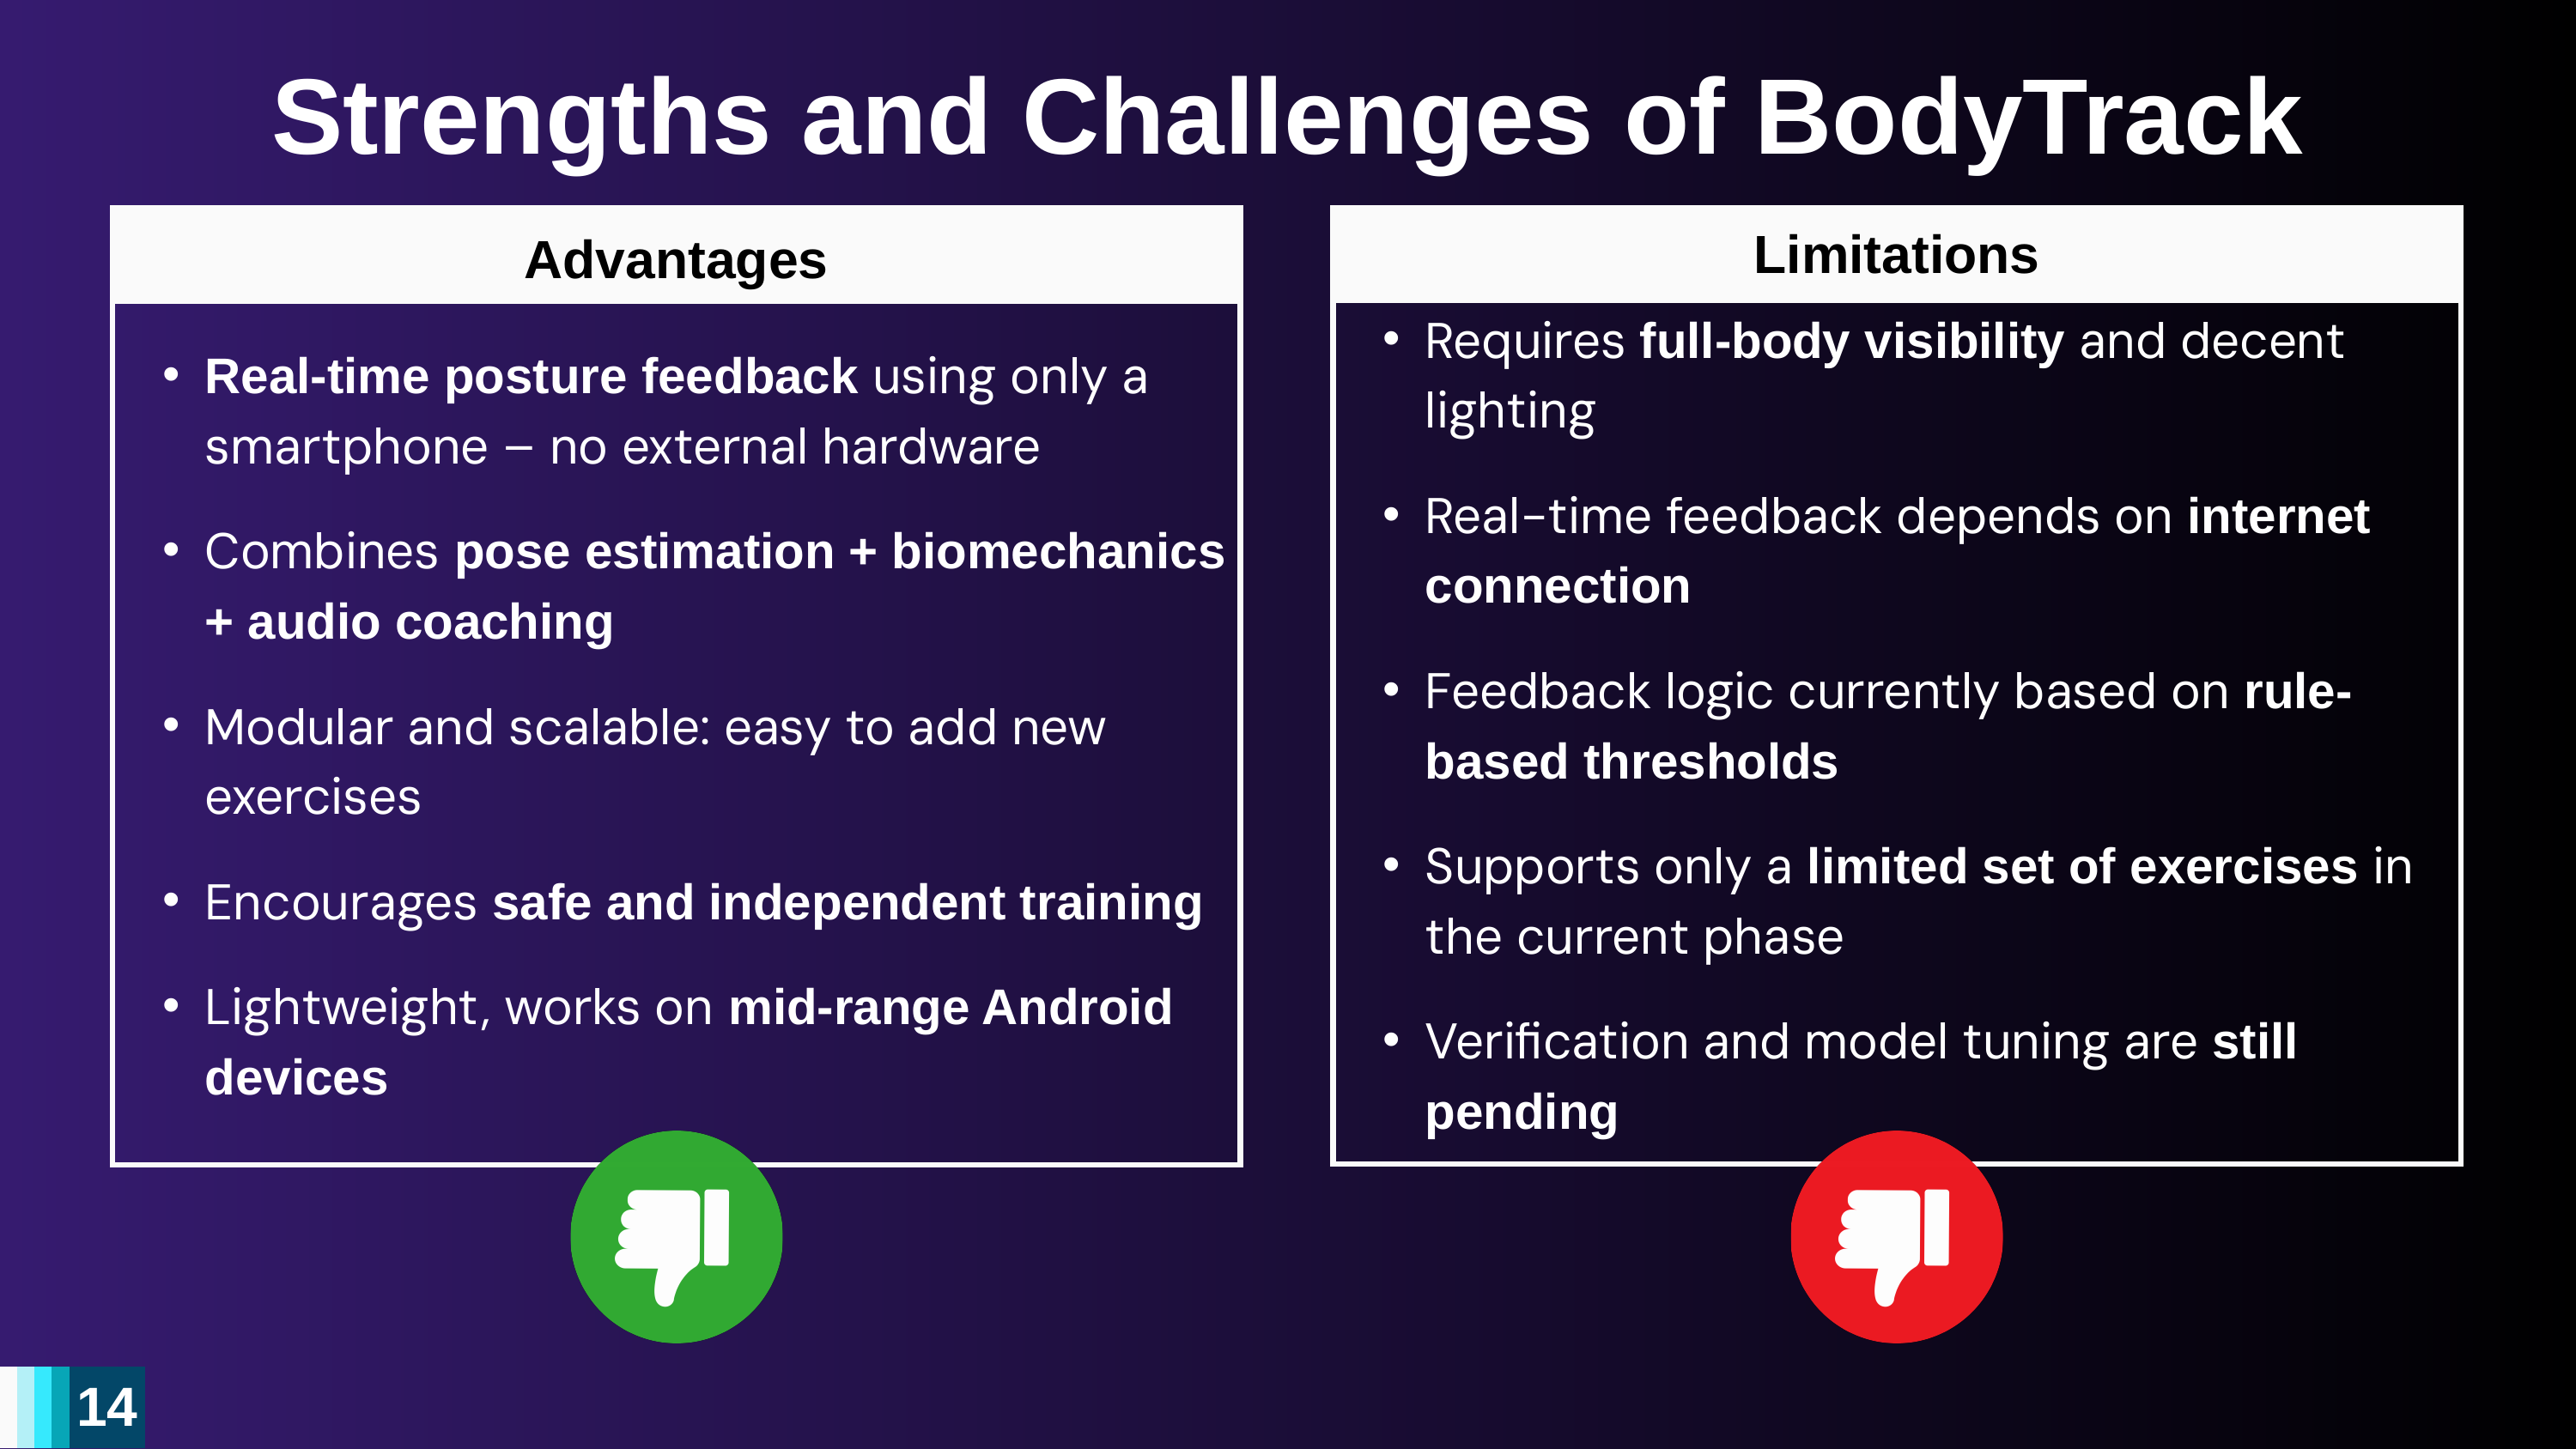

Strengths and Challenges of BodyTrack

Advantages

Limitations

Real-time posture feedback using only a smartphone – no external hardware

Combines pose estimation + biomechanics + audio coaching

Modular and scalable: easy to add new exercises

Encourages safe and independent training

Lightweight, works on mid-range Android devices

Requires full-body visibility and decent lighting

Real-time feedback depends on internet connection

Feedback logic currently based on rule-based thresholds

Supports only a limited set of exercises in the current phase

Verification and model tuning are still pending

14